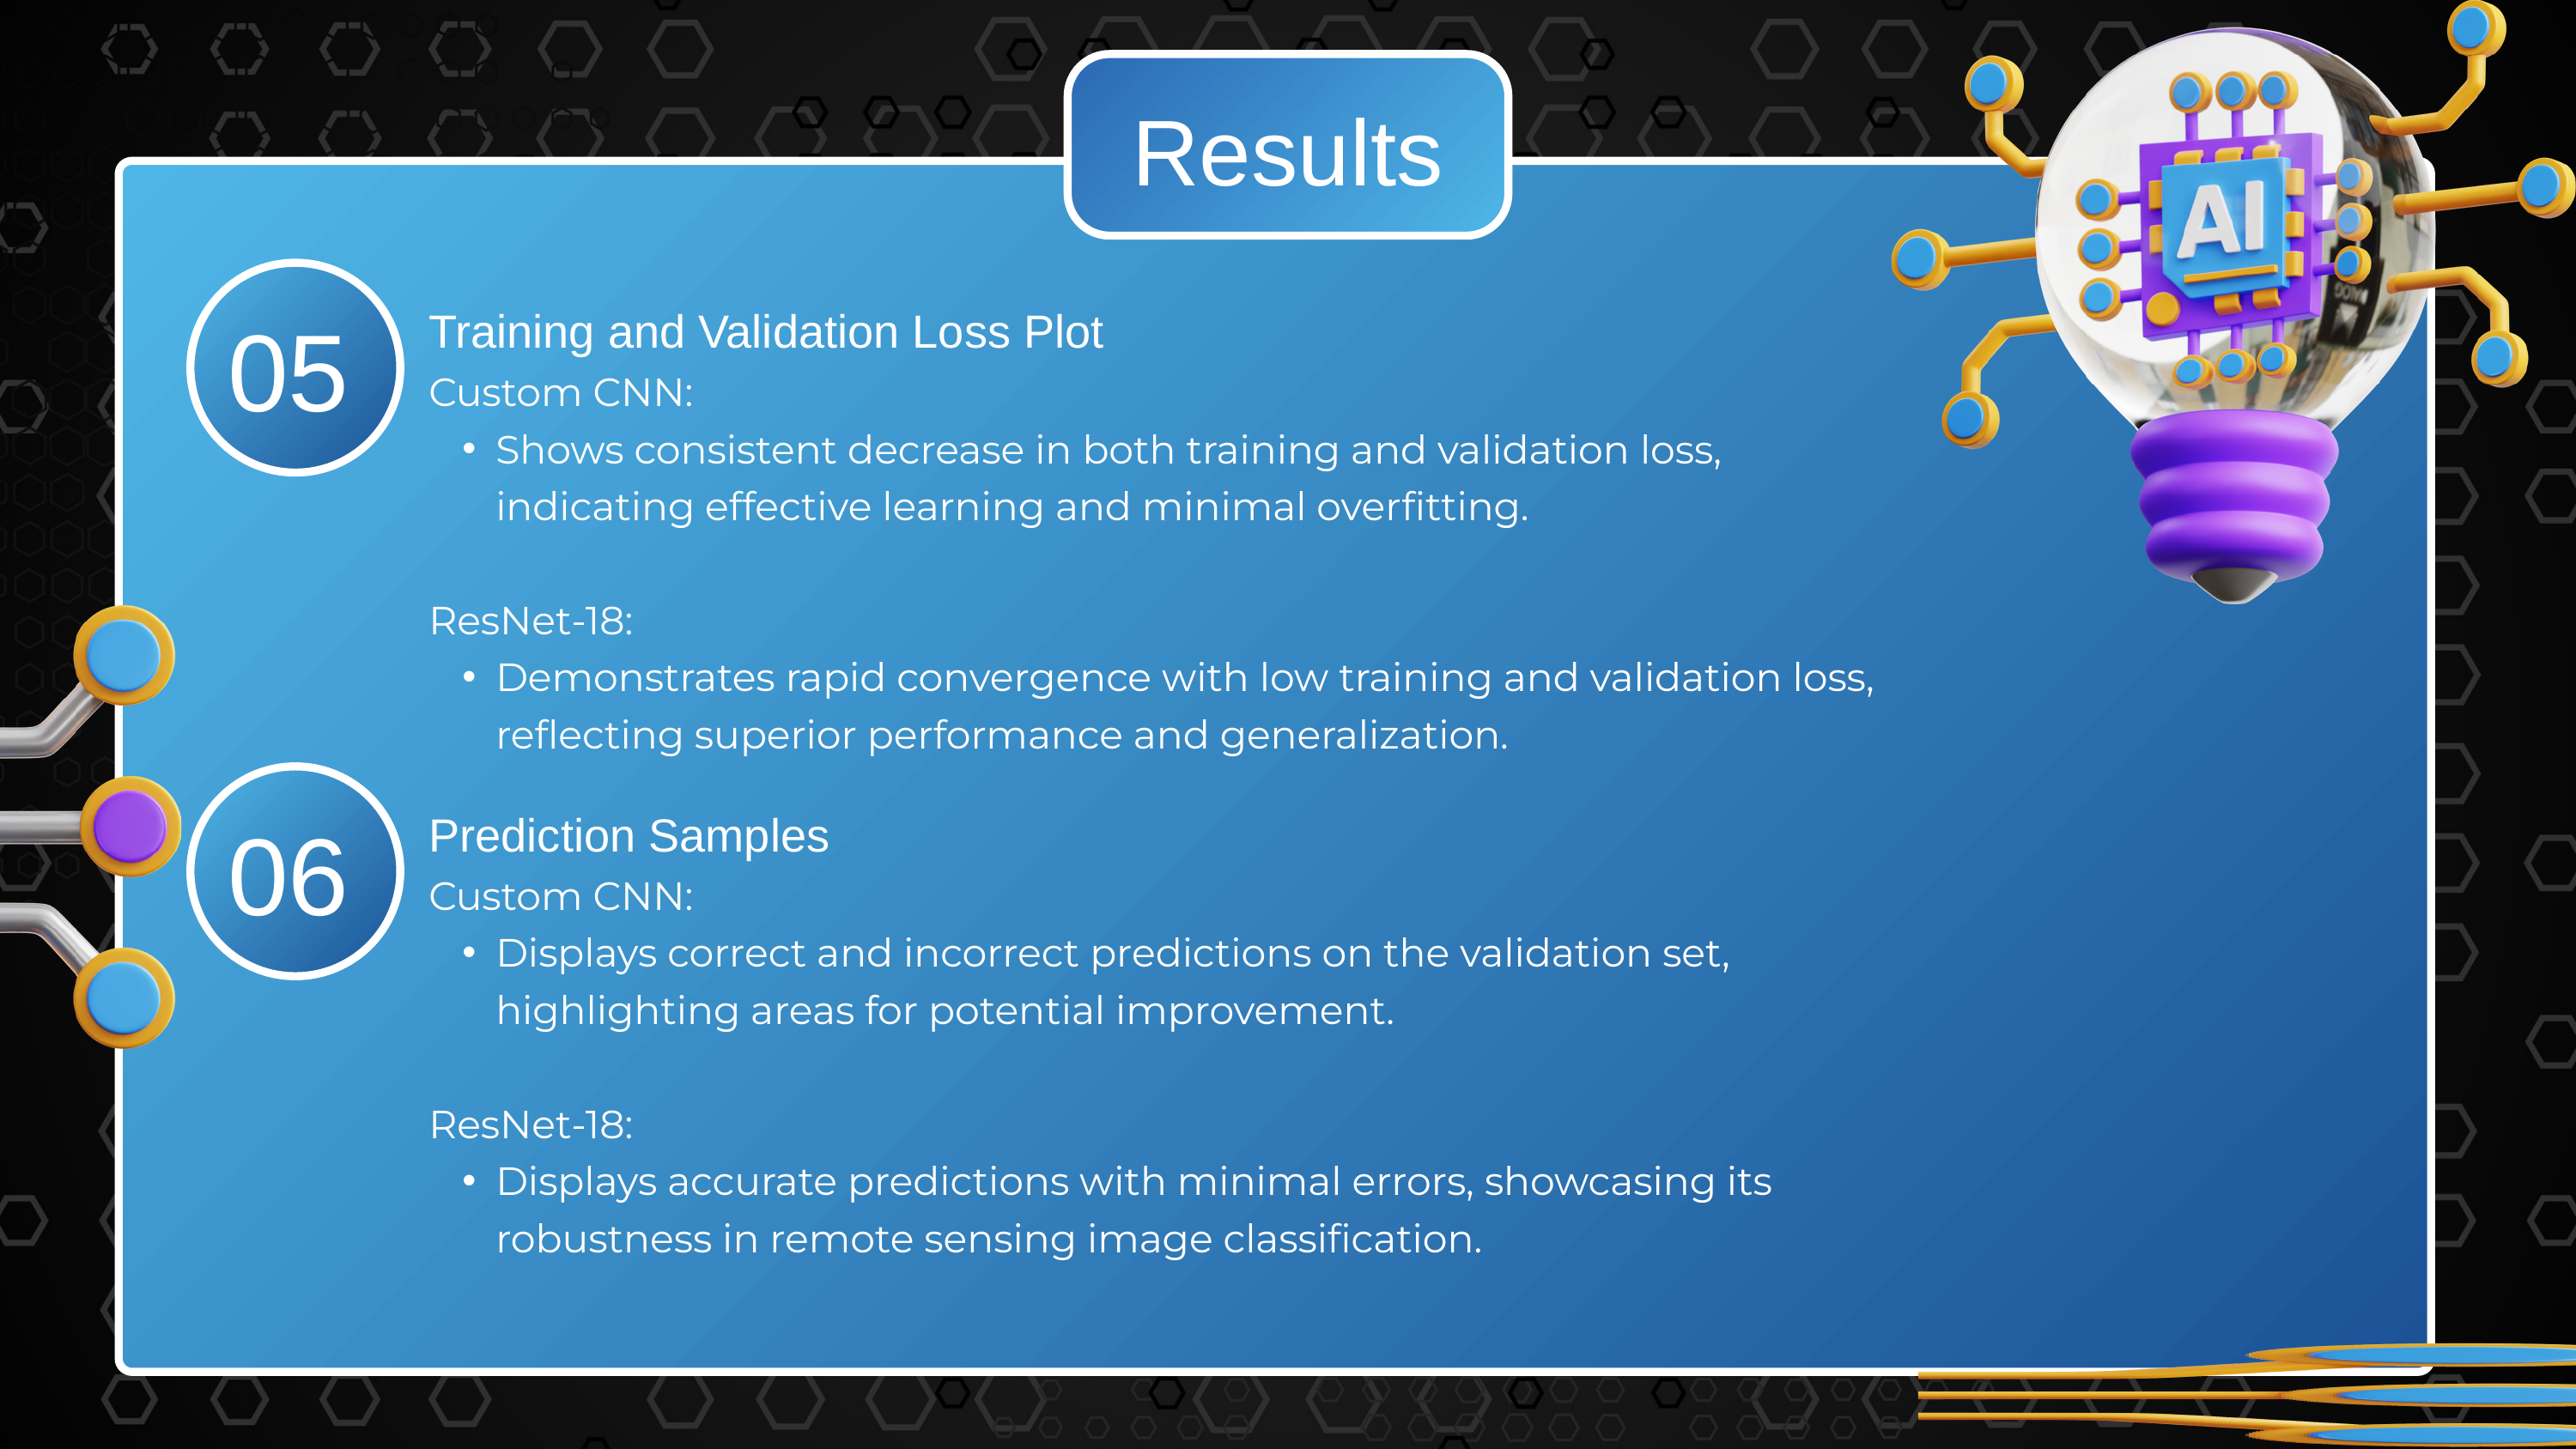

Results

05
Training and Validation Loss Plot
Custom CNN:
Shows consistent decrease in both training and validation loss, indicating effective learning and minimal overfitting.

ResNet-18:
Demonstrates rapid convergence with low training and validation loss, reflecting superior performance and generalization.

06
Prediction Samples
Custom CNN:
Displays correct and incorrect predictions on the validation set, highlighting areas for potential improvement.

ResNet-18:
Displays accurate predictions with minimal errors, showcasing its robustness in remote sensing image classification.